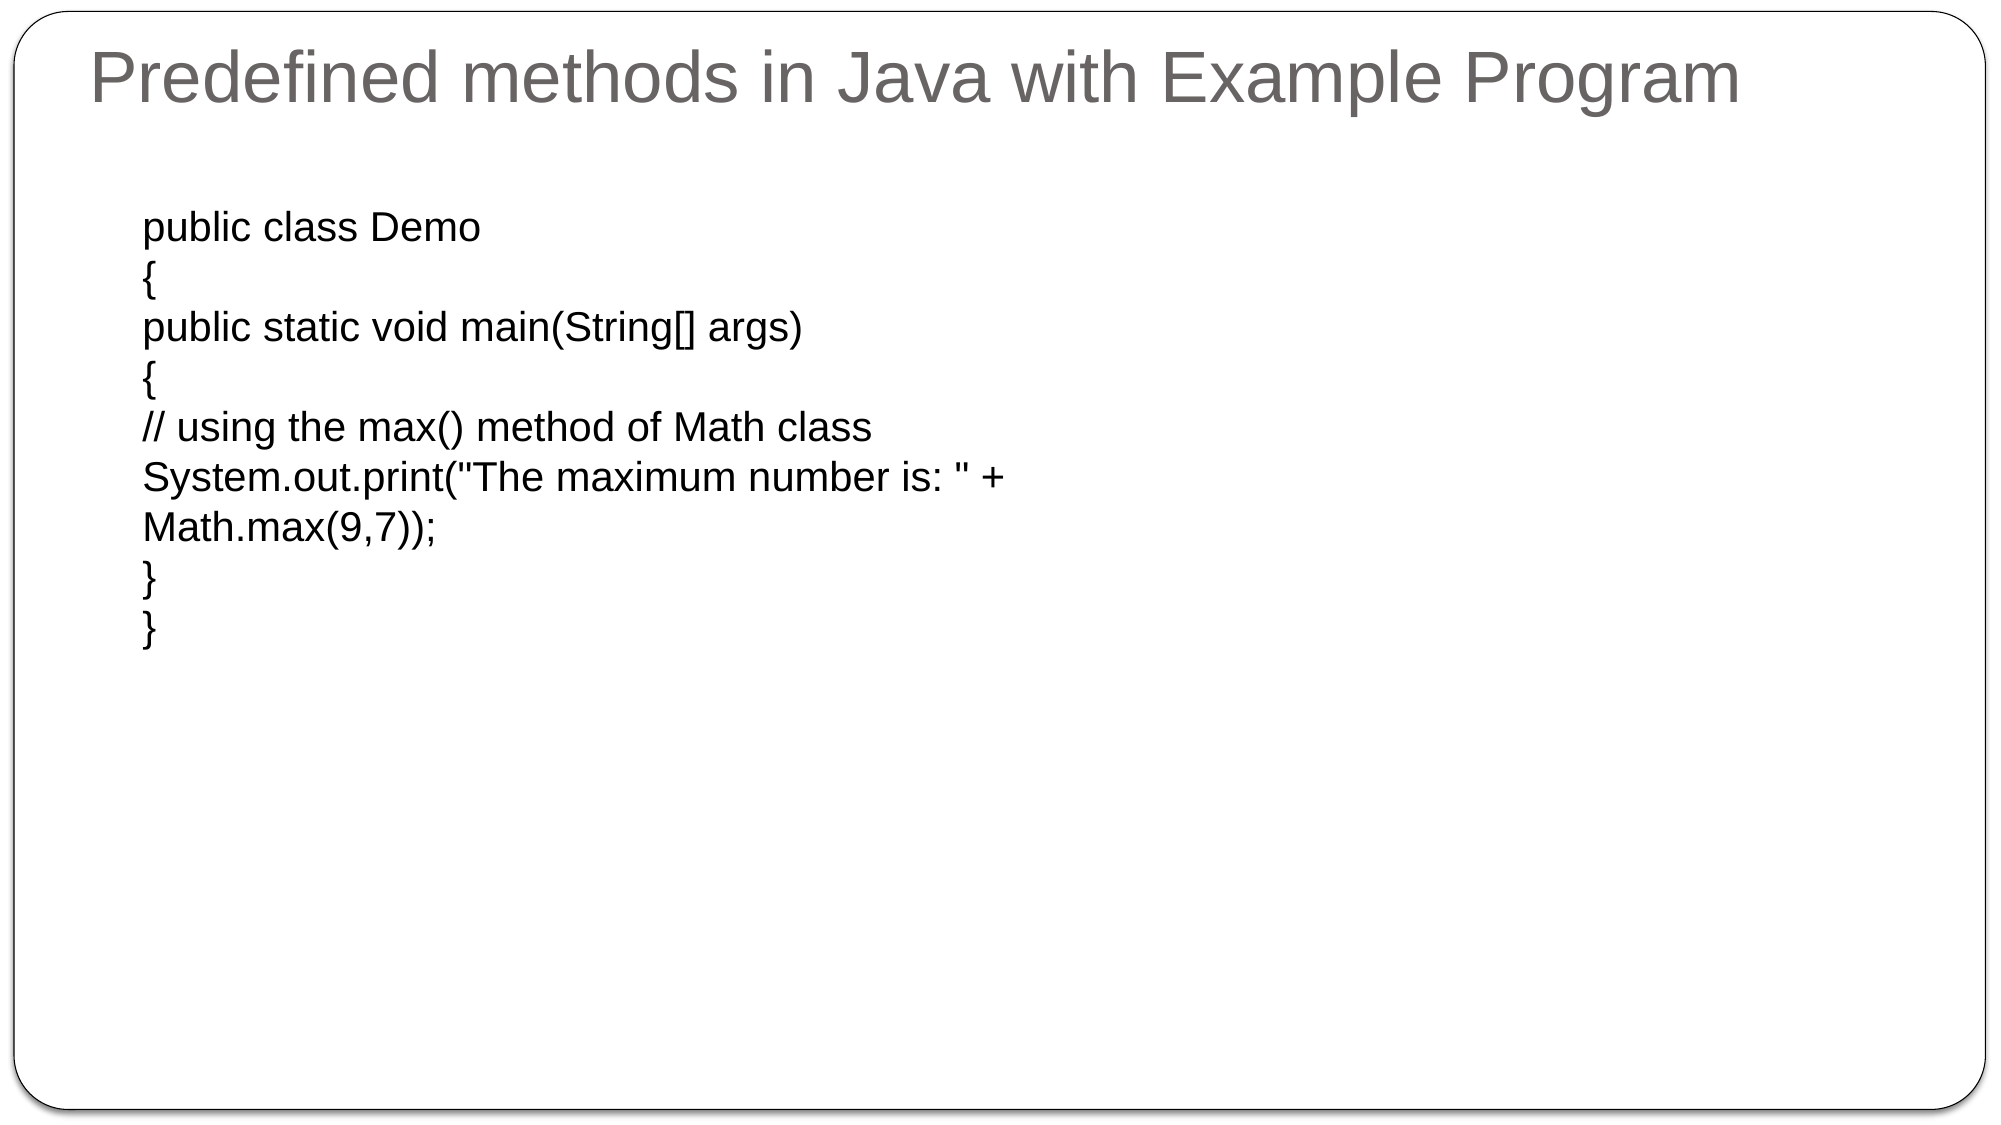

# Predefined methods in Java with Example Program
public class Demo
{
public static void main(String[] args)
{
// using the max() method of Math class
System.out.print("The maximum number is: " + Math.max(9,7));
}
}